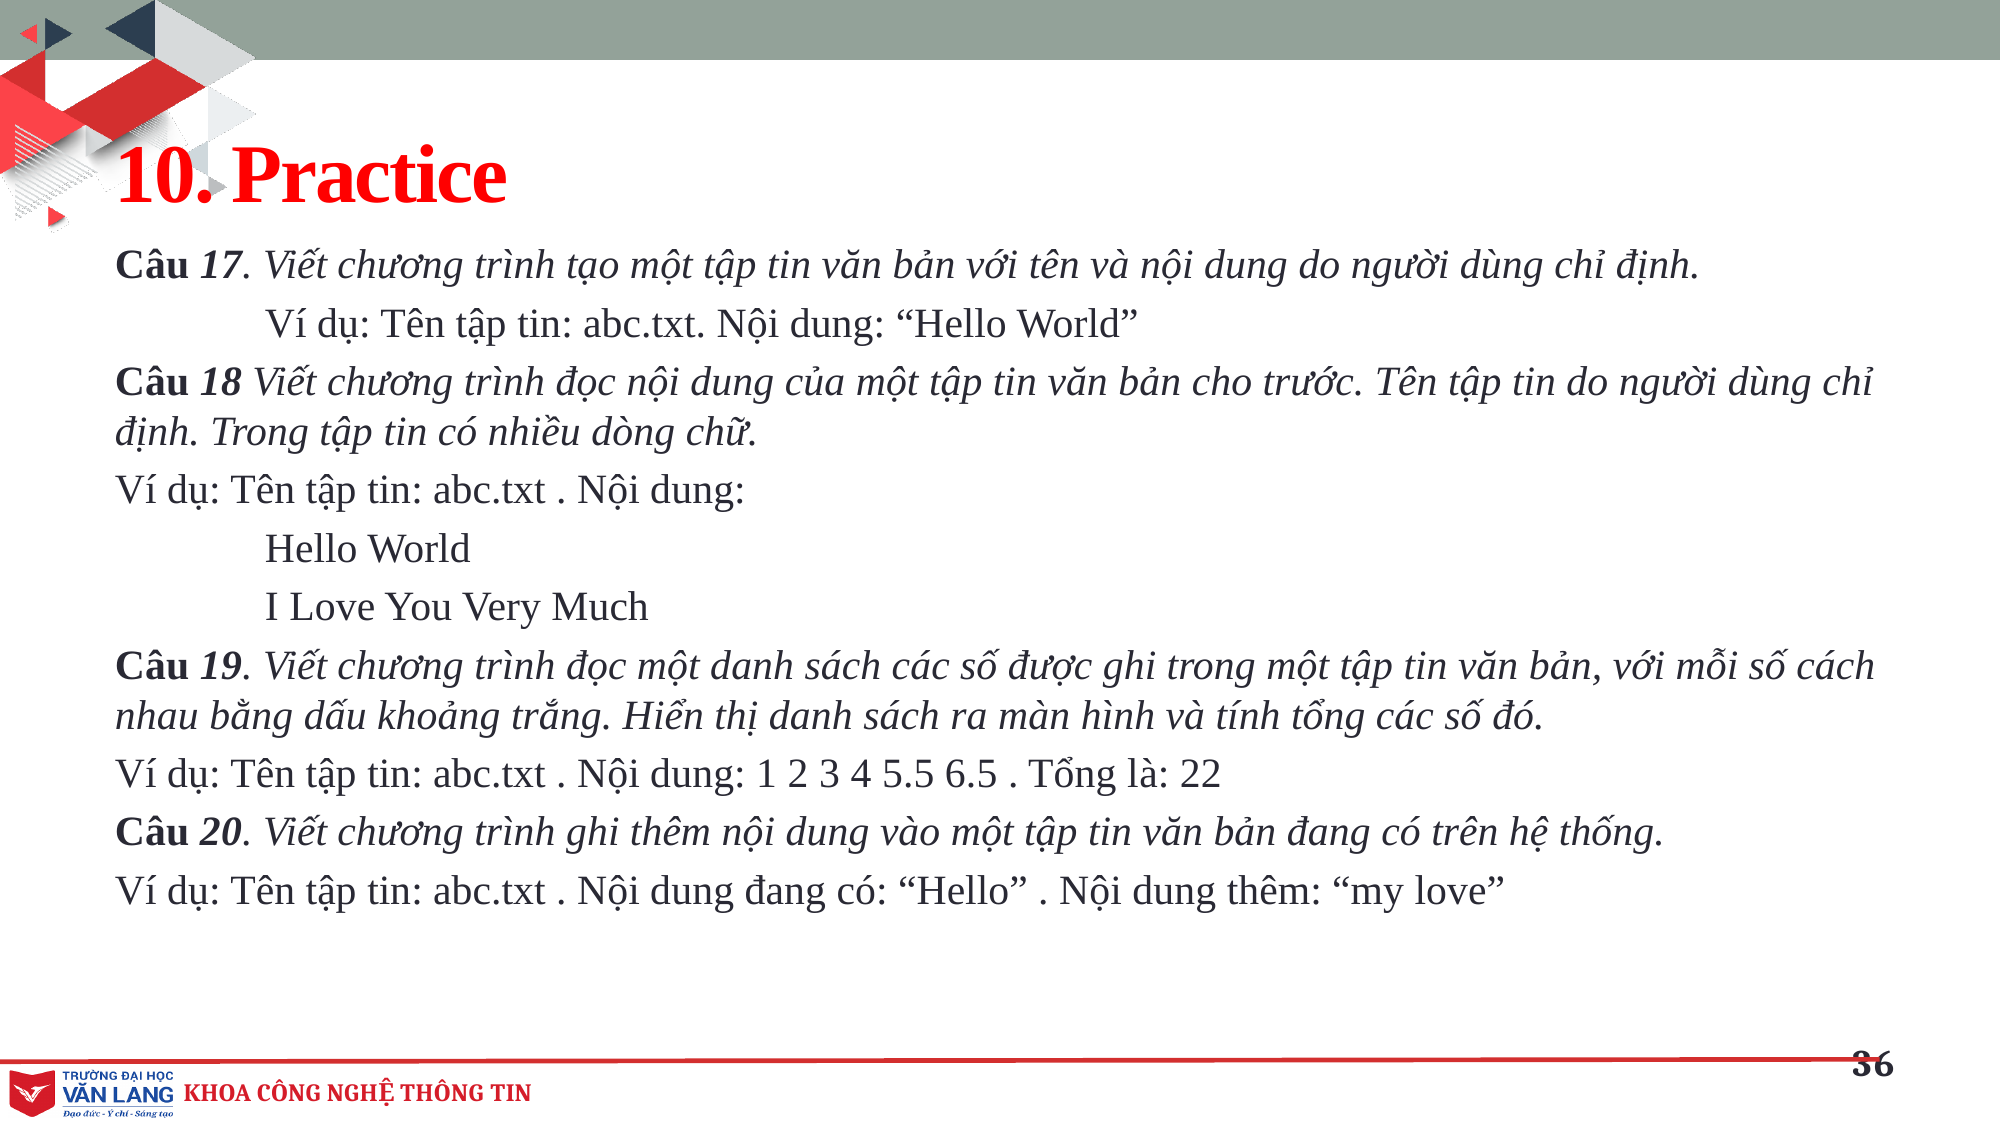

# 10. Practice
Câu 17. Viết chương trình tạo một tập tin văn bản với tên và nội dung do người dùng chỉ định.
	Ví dụ: Tên tập tin: abc.txt. Nội dung: “Hello World”
Câu 18 Viết chương trình đọc nội dung của một tập tin văn bản cho trước. Tên tập tin do người dùng chỉ định. Trong tập tin có nhiều dòng chữ.
Ví dụ: Tên tập tin: abc.txt . Nội dung:
	Hello World
	I Love You Very Much
Câu 19. Viết chương trình đọc một danh sách các số được ghi trong một tập tin văn bản, với mỗi số cách nhau bằng dấu khoảng trắng. Hiển thị danh sách ra màn hình và tính tổng các số đó.
Ví dụ: Tên tập tin: abc.txt . Nội dung: 1 2 3 4 5.5 6.5 . Tổng là: 22
Câu 20. Viết chương trình ghi thêm nội dung vào một tập tin văn bản đang có trên hệ thống.
Ví dụ: Tên tập tin: abc.txt . Nội dung đang có: “Hello” . Nội dung thêm: “my love”